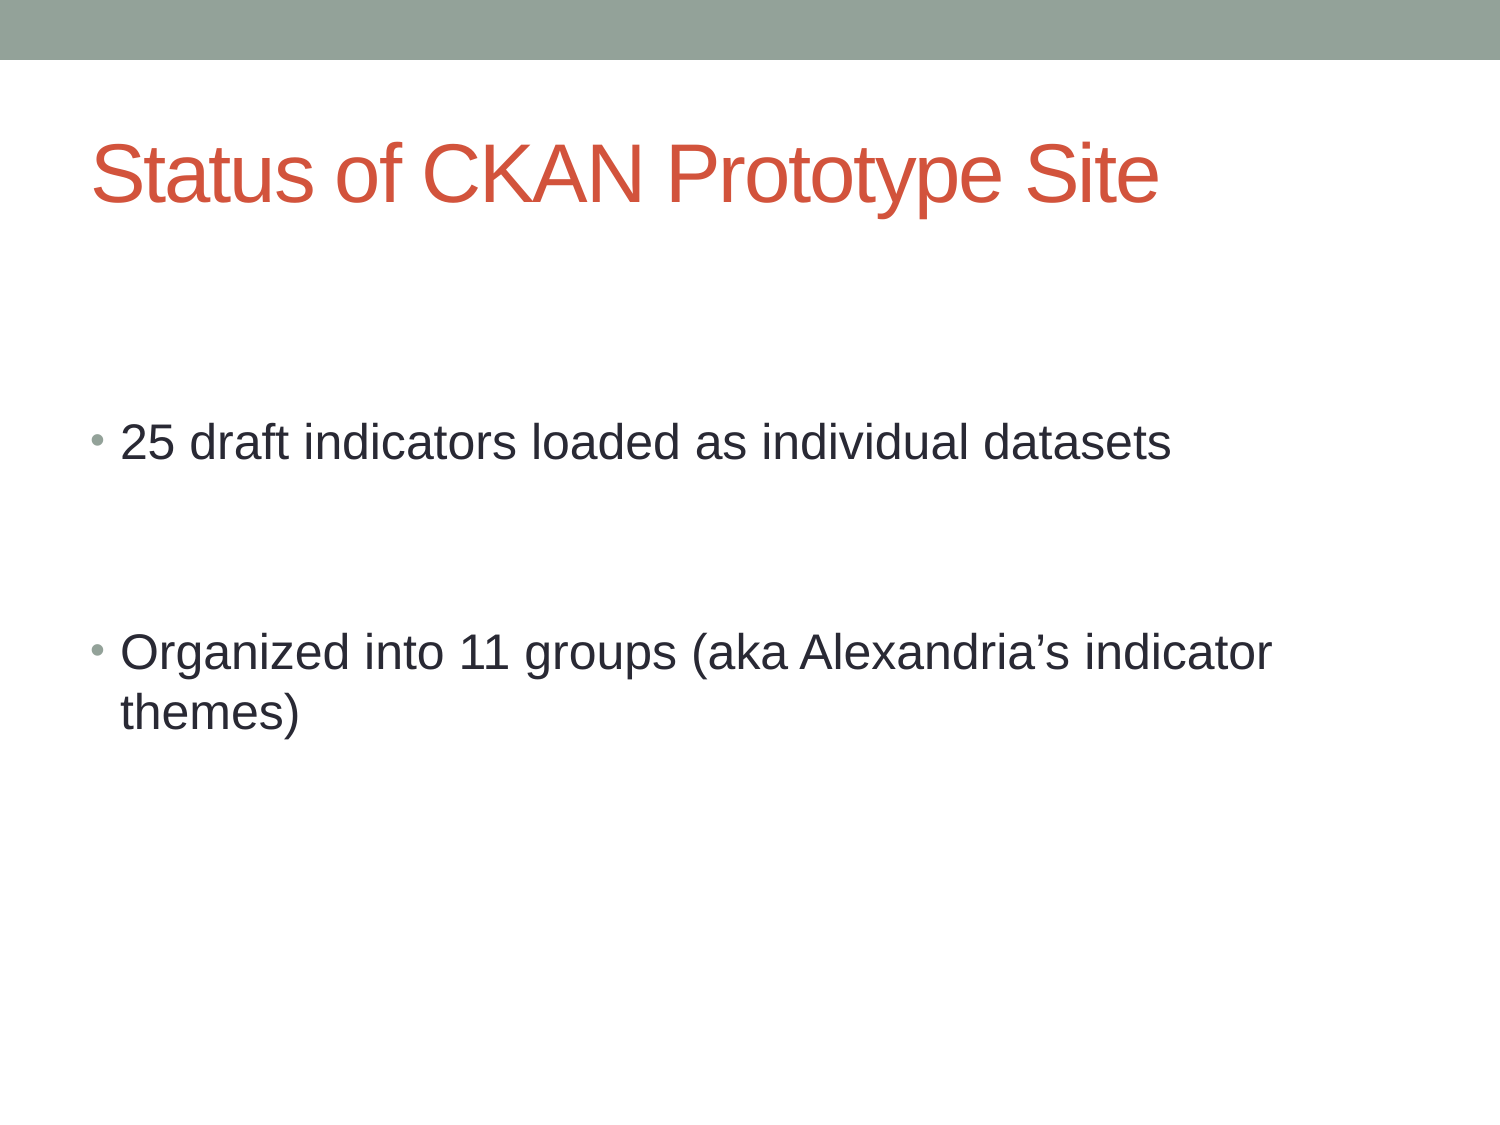

# Status of CKAN Prototype Site

25 draft indicators loaded as individual datasets

Organized into 11 groups (aka Alexandria’s indicator themes)